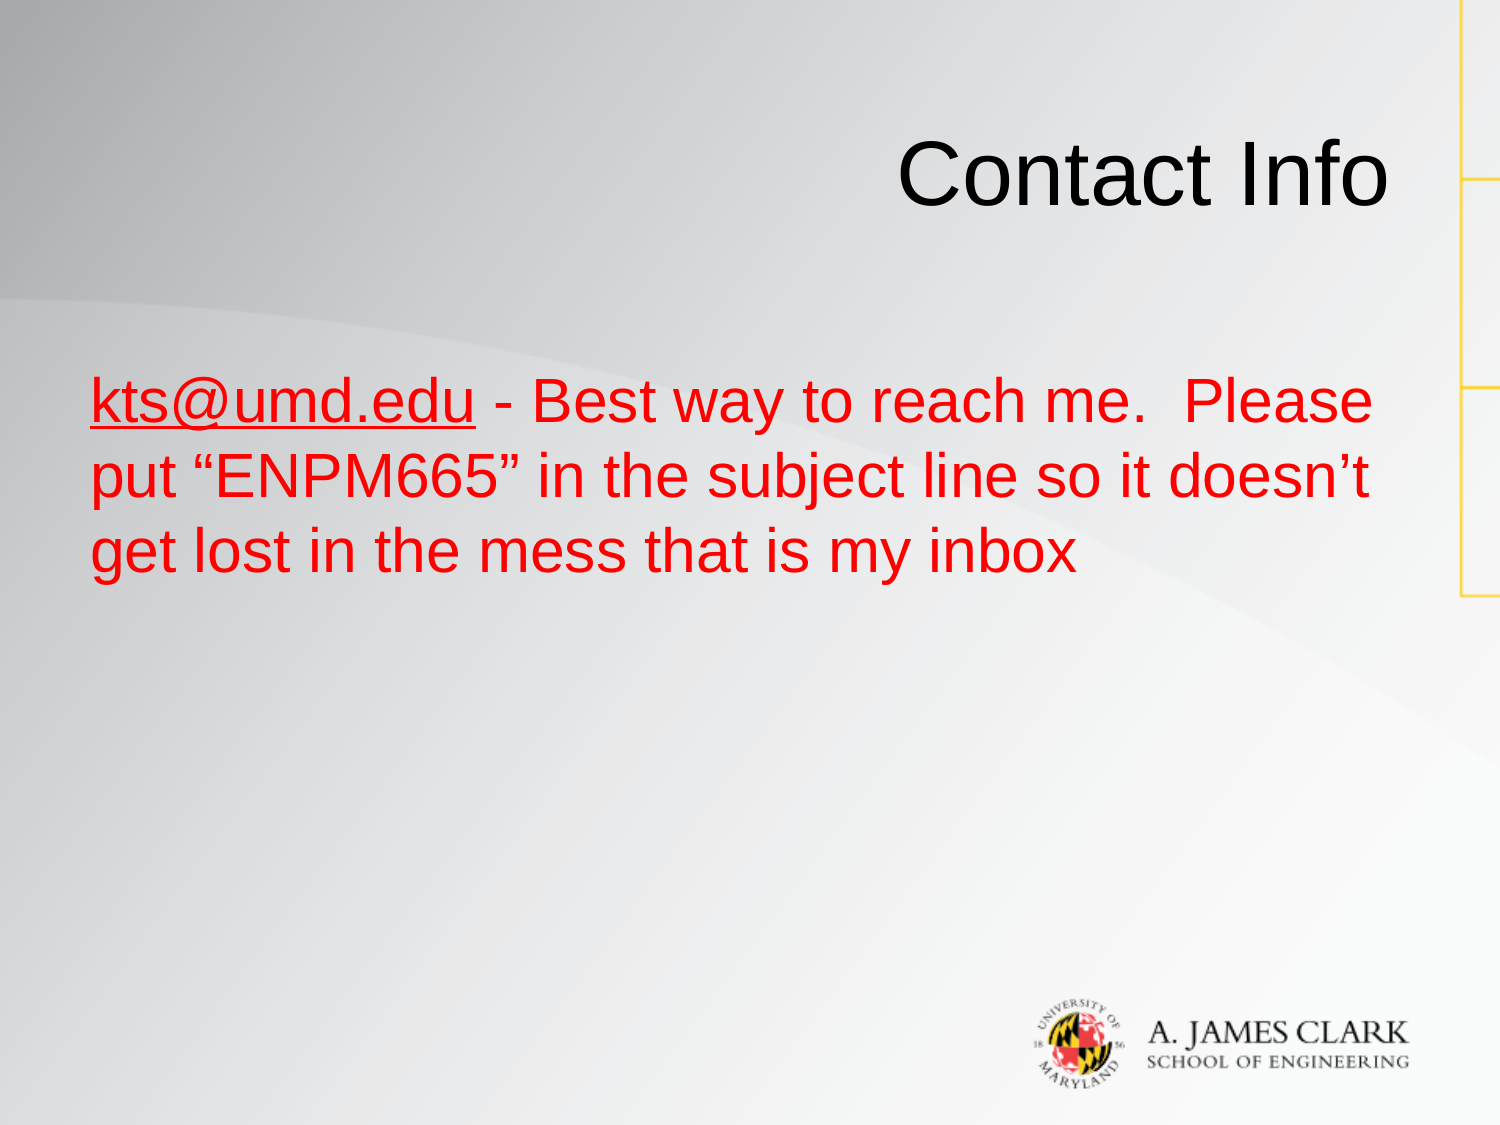

# Contact Info
kts@umd.edu - Best way to reach me.  Please put “ENPM665” in the subject line so it doesn’t get lost in the mess that is my inbox